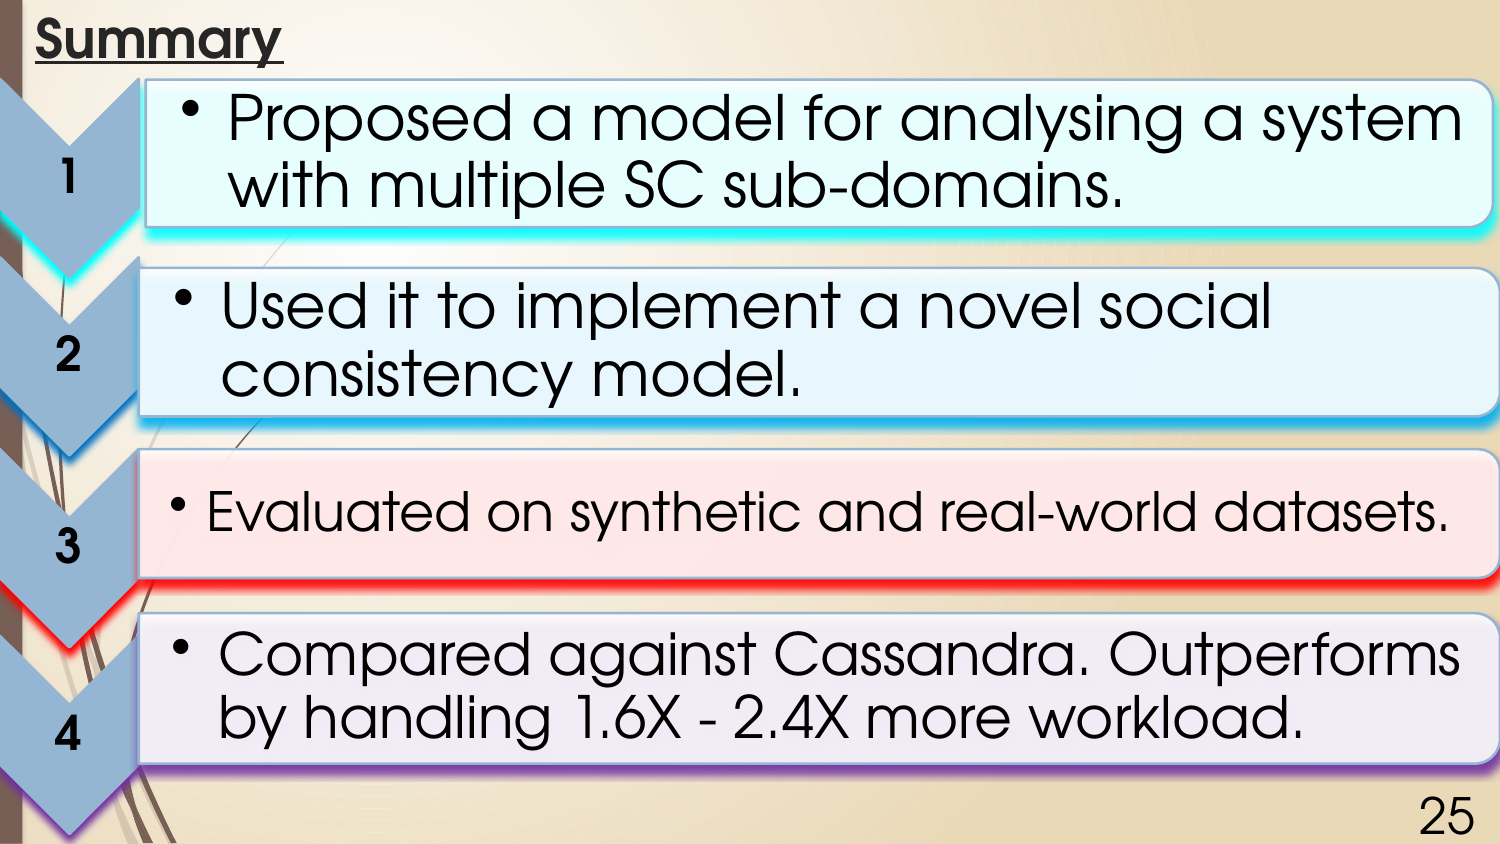

# Summary
1
Proposed a model for analysing a system with multiple SC sub-domains.
2
Used it to implement a novel social consistency model.
3
Evaluated on synthetic and real-world datasets.
4
Compared against Cassandra. Outperforms by handling 1.6X - 2.4X more workload.
25